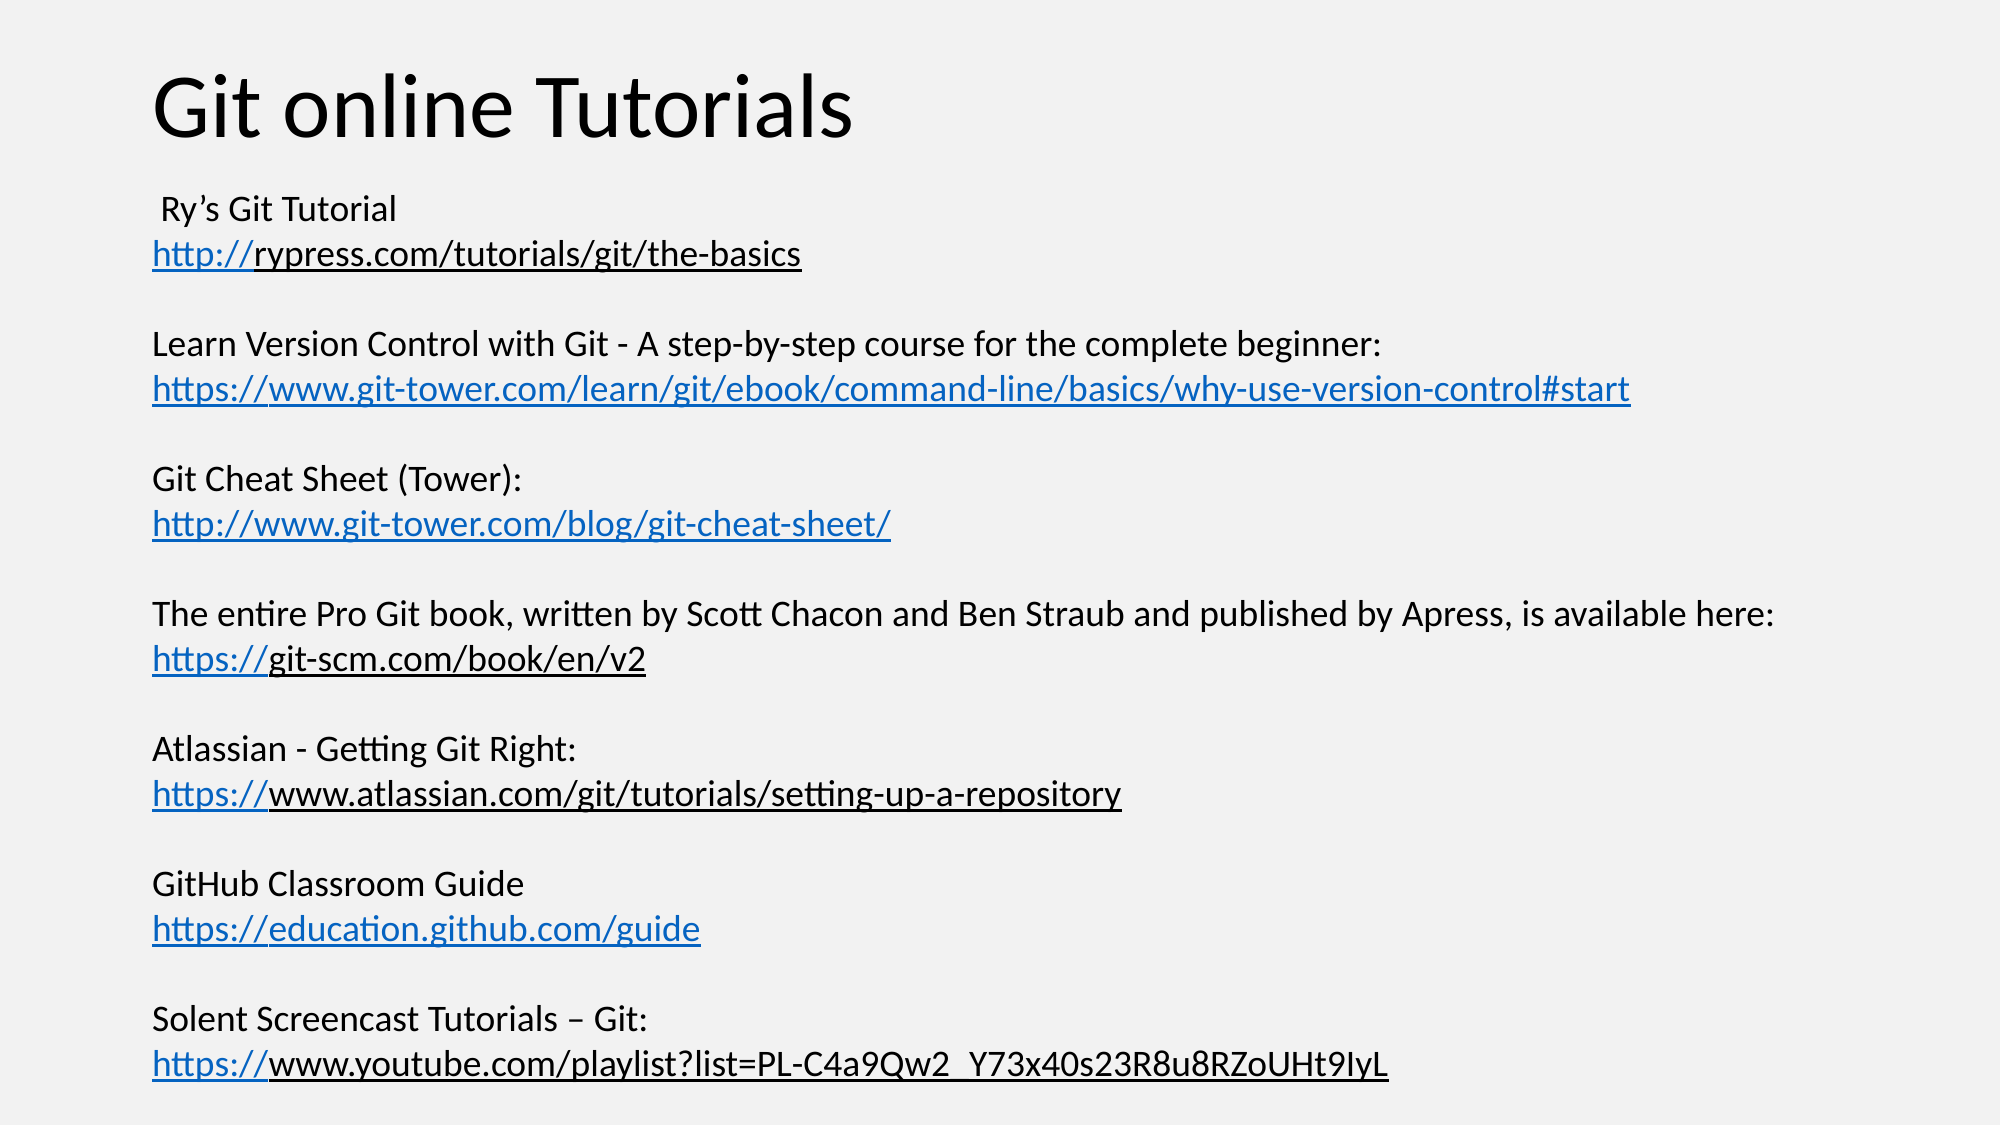

# Git online Tutorials
 Ry’s Git Tutorial
http://rypress.com/tutorials/git/the-basics

Learn Version Control with Git - A step-by-step course for the complete beginner:
https://www.git-tower.com/learn/git/ebook/command-line/basics/why-use-version-control#start

Git Cheat Sheet (Tower):
http://www.git-tower.com/blog/git-cheat-sheet/

The entire Pro Git book, written by Scott Chacon and Ben Straub and published by Apress, is available here:
https://git-scm.com/book/en/v2

Atlassian - Getting Git Right:
https://www.atlassian.com/git/tutorials/setting-up-a-repository

GitHub Classroom Guide
https://education.github.com/guide

Solent Screencast Tutorials – Git:
https://www.youtube.com/playlist?list=PL-C4a9Qw2_Y73x40s23R8u8RZoUHt9IyL